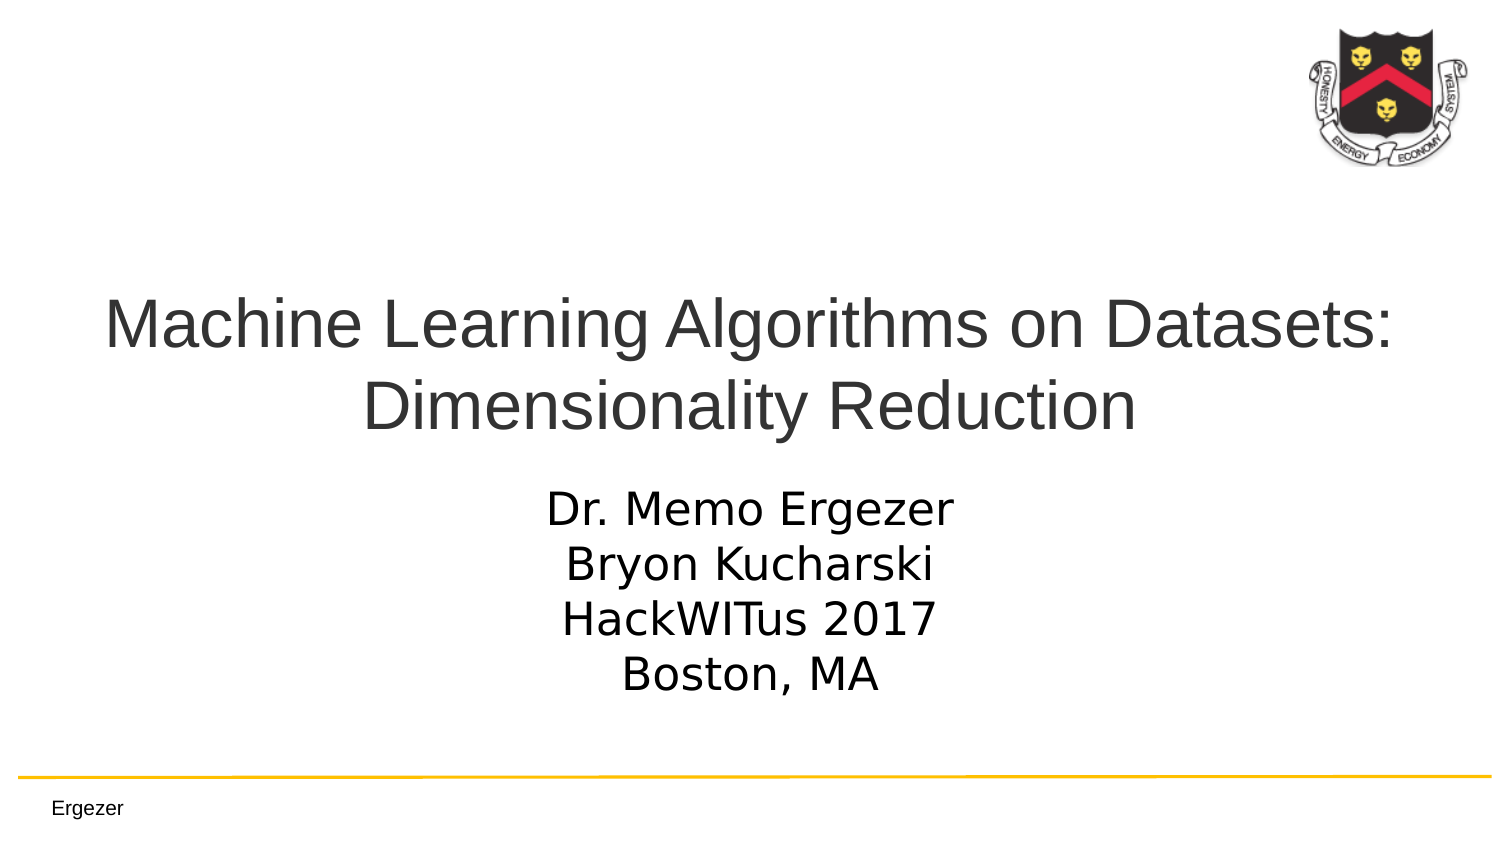

# Machine Learning Algorithms on Datasets:
Dimensionality Reduction
Dr. Memo Ergezer
Bryon Kucharski
HackWITus 2017
Boston, MA